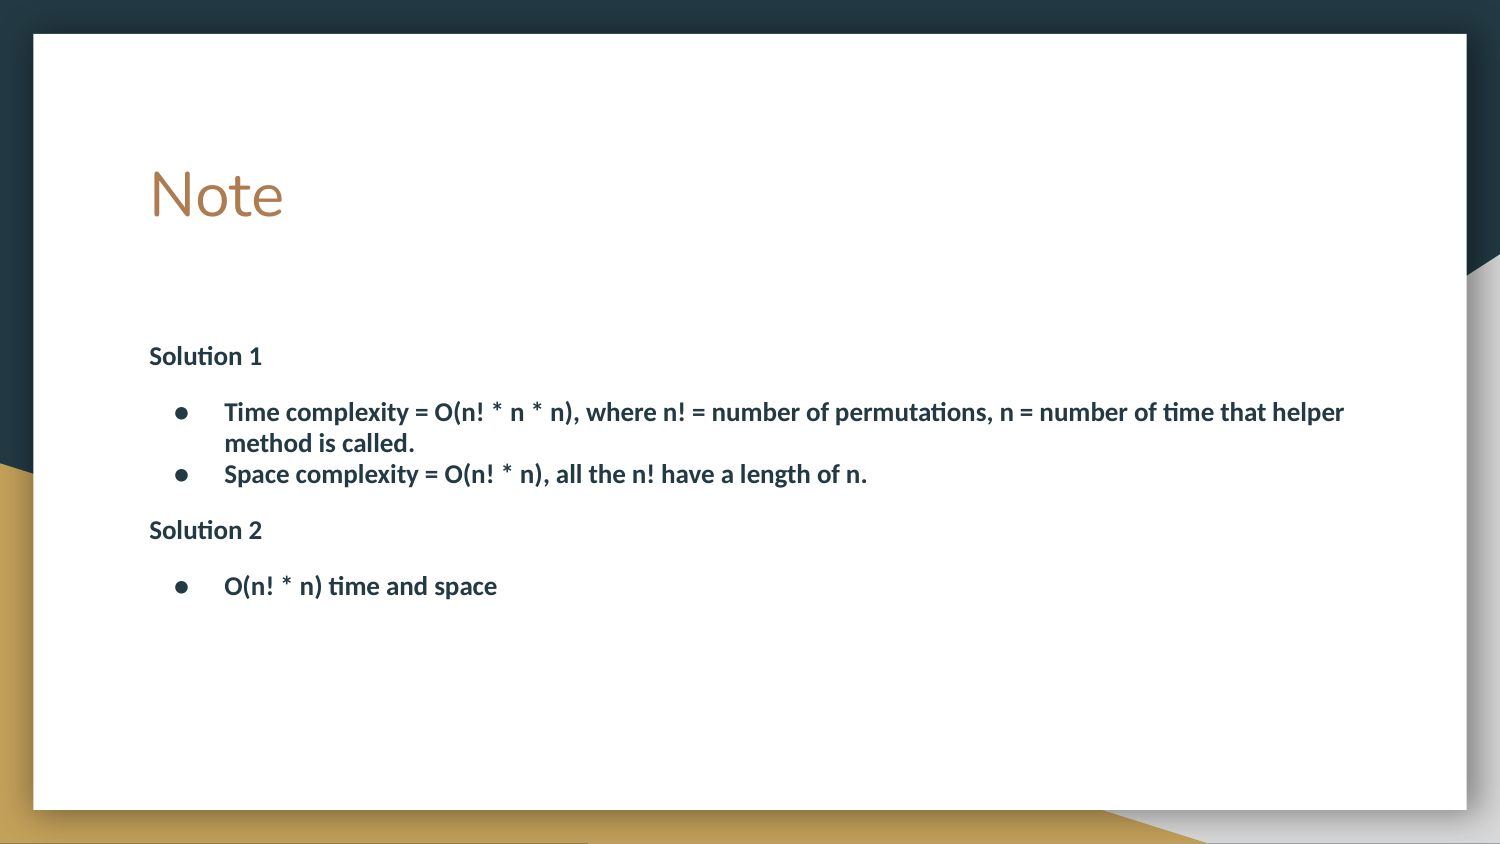

# Note
Solution 1
Time complexity = O(n! * n * n), where n! = number of permutations, n = number of time that helper method is called.
Space complexity = O(n! * n), all the n! have a length of n.
Solution 2
O(n! * n) time and space